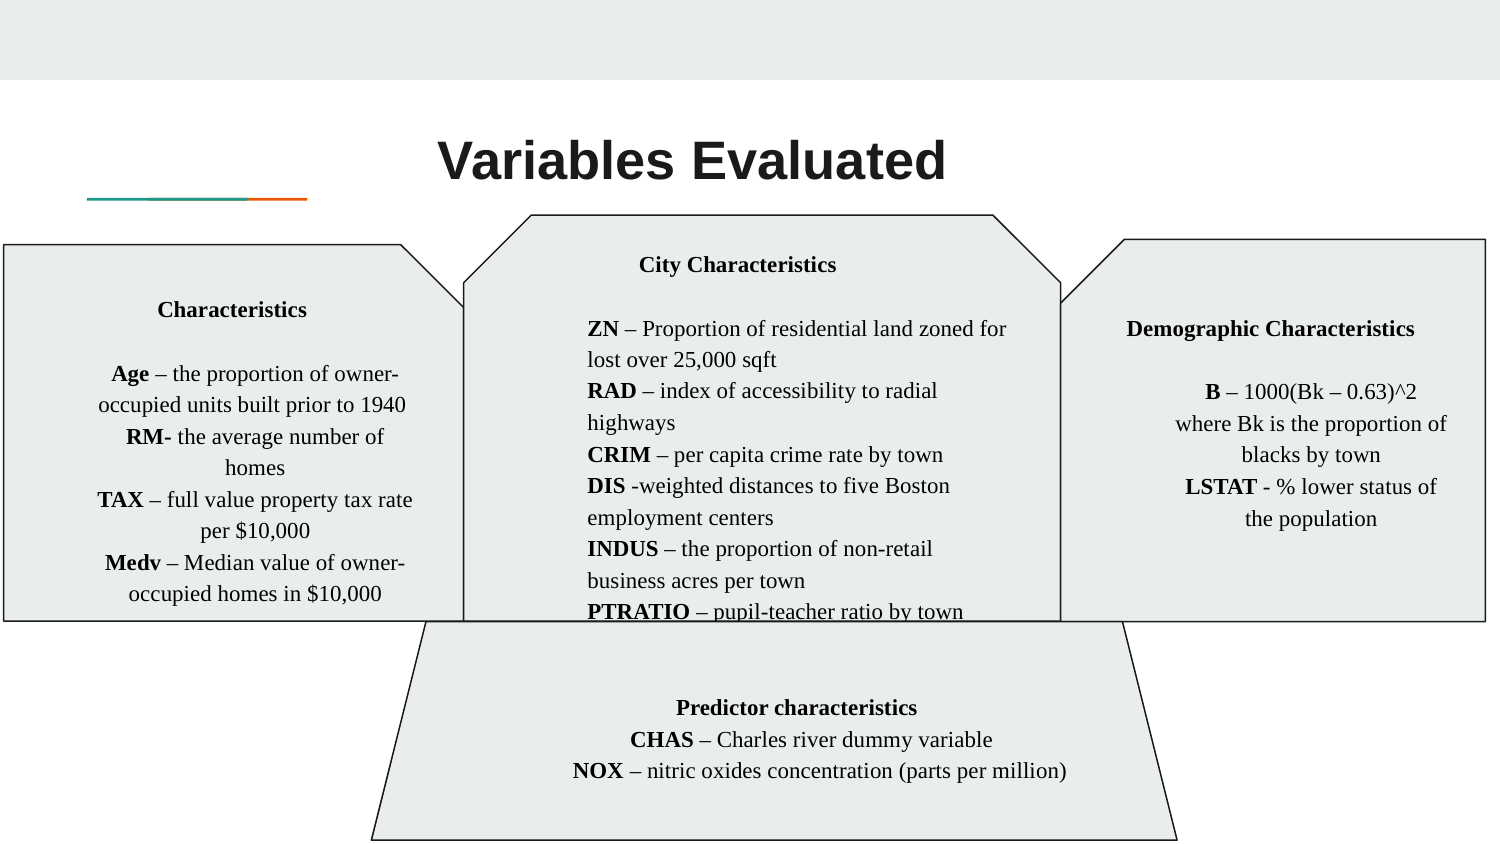

# Variables Evaluated
                      City Characteristics

ZN – Proportion of residential land zoned for lost over 25,000 sqft
RAD – index of accessibility to radial highways
CRIM – per capita crime rate by town
DIS -weighted distances to five Boston employment centers
INDUS – the proportion of non-retail business acres per town
PTRATIO – pupil-teacher ratio by town

      Characteristics

Age – the proportion of owner-occupied units built prior to 1940
RM- the average number of homes
TAX – full value property tax rate per $10,000
Medv – Median value of owner-occupied homes in $10,000
Demographic Characteristics

B – 1000(Bk – 0.63)^2 where Bk is the proportion of blacks by town
LSTAT - % lower status of the population
                               Predictor characteristics
CHAS – Charles river dummy variable
    NOX – nitric oxides concentration (parts per million)